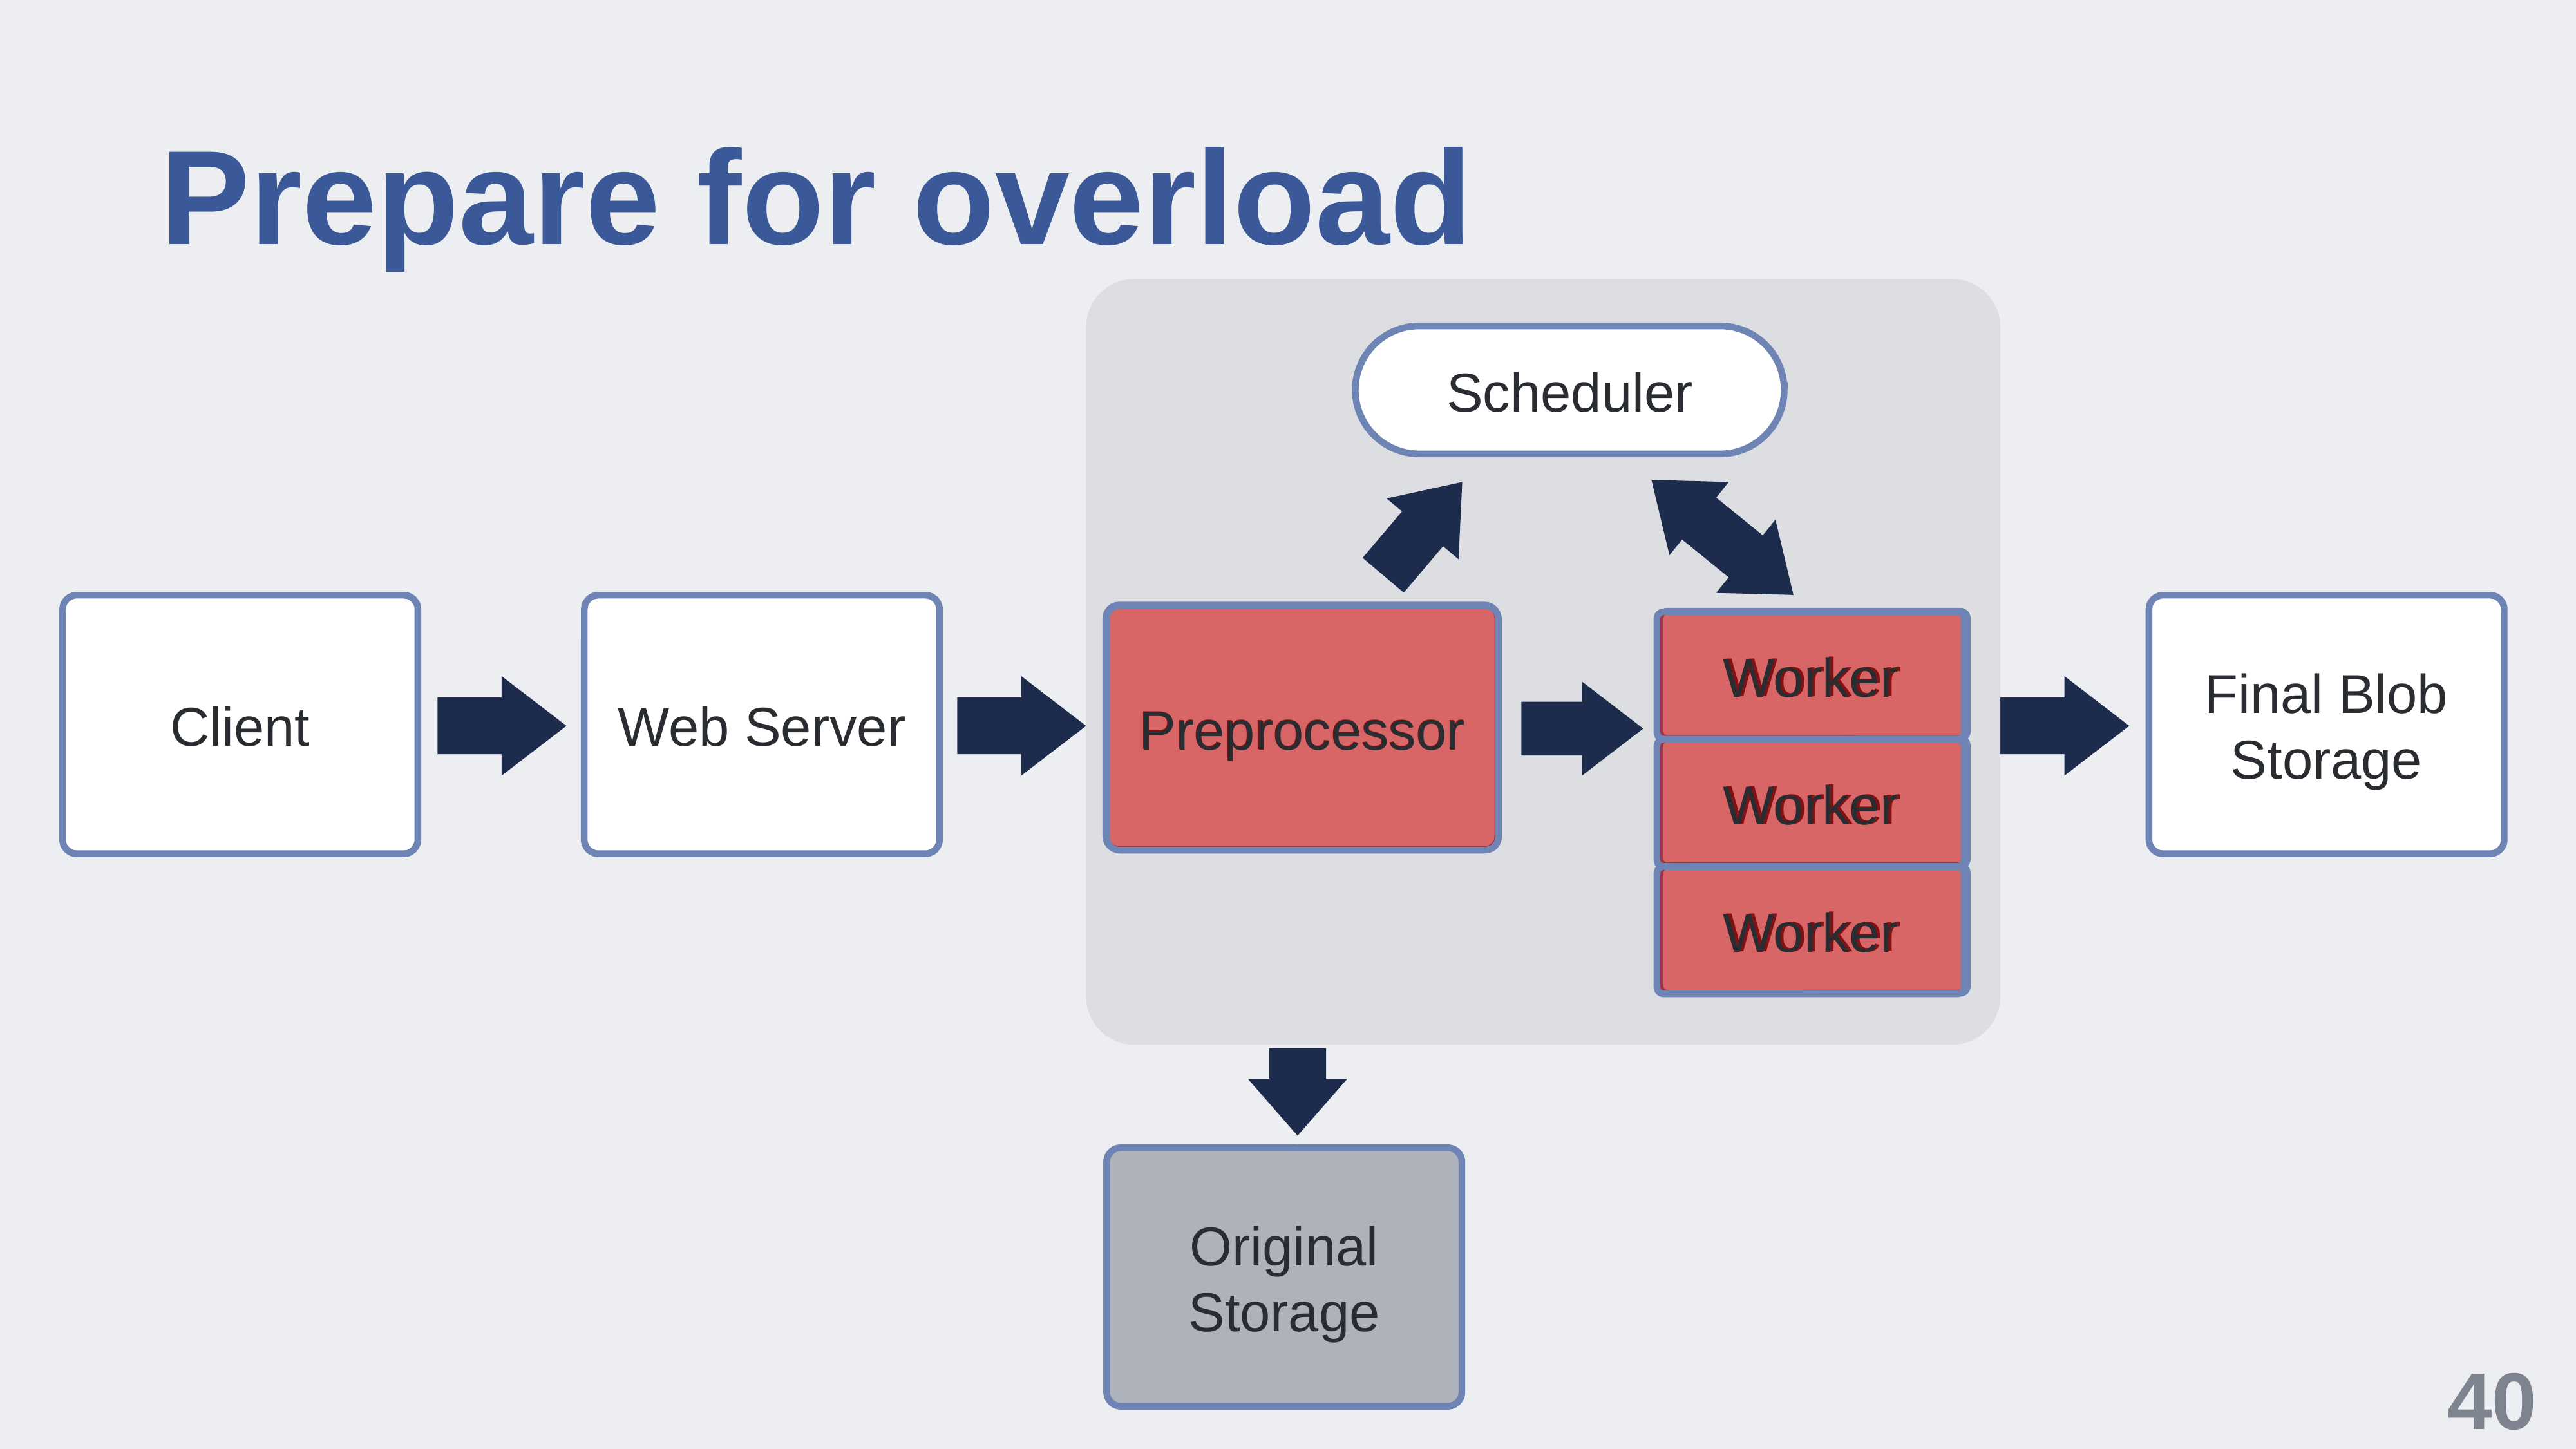

# Prepare for overload

Scheduler

Client
Web Server
Final Blob Storage
Preprocessor
Preprocessor
Worker
Worker

Worker
Worker
Worker
Worker

Original
Storage
40